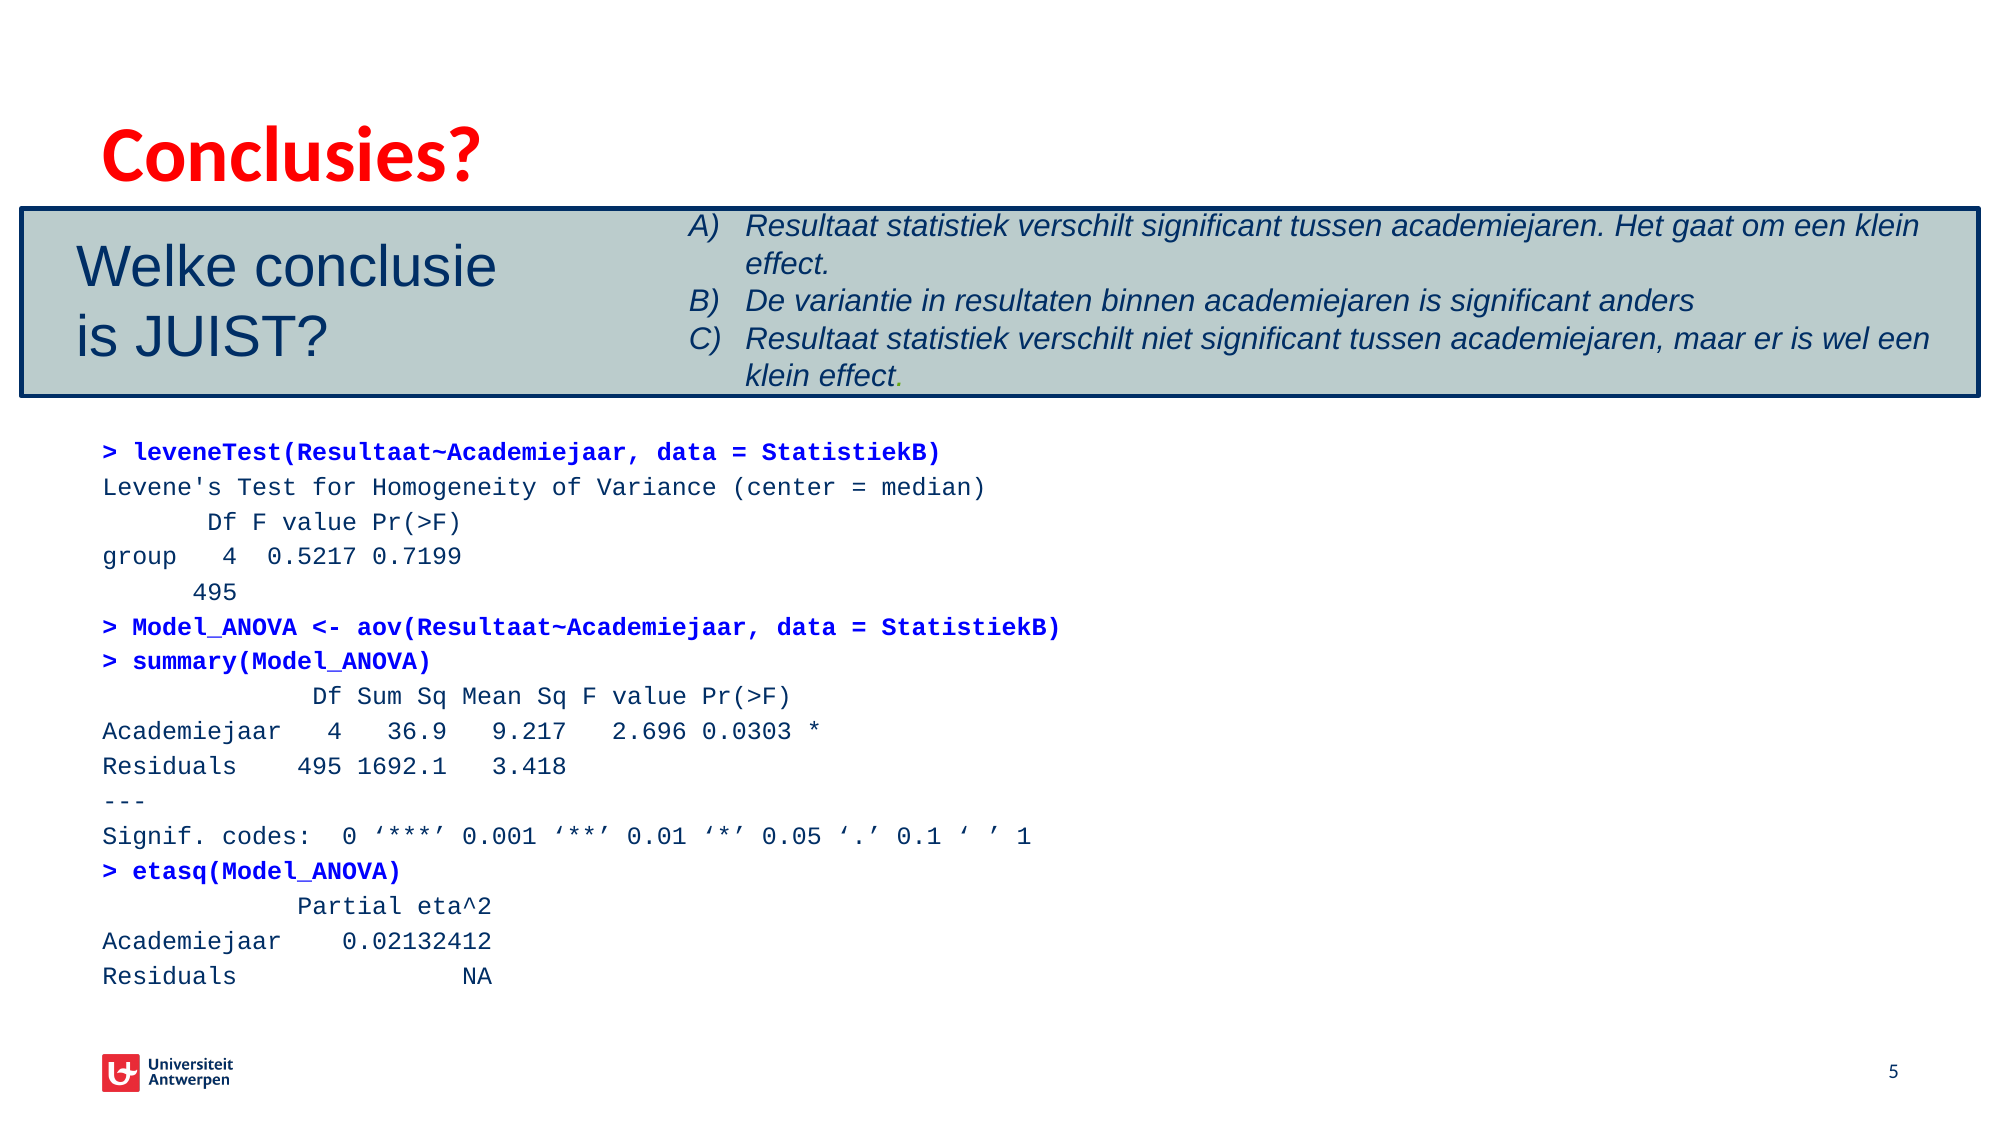

# Conclusies?
Resultaat statistiek verschilt significant tussen academiejaren. Het gaat om een klein effect.
De variantie in resultaten binnen academiejaren is significant anders
Resultaat statistiek verschilt niet significant tussen academiejaren, maar er is wel een klein effect.

Welke conclusie is JUIST?
> leveneTest(Resultaat~Academiejaar, data = StatistiekB)
Levene's Test for Homogeneity of Variance (center = median)
       Df F value Pr(>F)
group   4  0.5217 0.7199
      495
> Model_ANOVA <- aov(Resultaat~Academiejaar, data = StatistiekB)
> summary(Model_ANOVA)
              Df Sum Sq Mean Sq F value Pr(>F)
Academiejaar   4   36.9   9.217   2.696 0.0303 *
Residuals    495 1692.1   3.418
---
Signif. codes:  0 ‘***’ 0.001 ‘**’ 0.01 ‘*’ 0.05 ‘.’ 0.1 ‘ ’ 1
> etasq(Model_ANOVA)
             Partial eta^2
Academiejaar    0.02132412
Residuals               NA
5